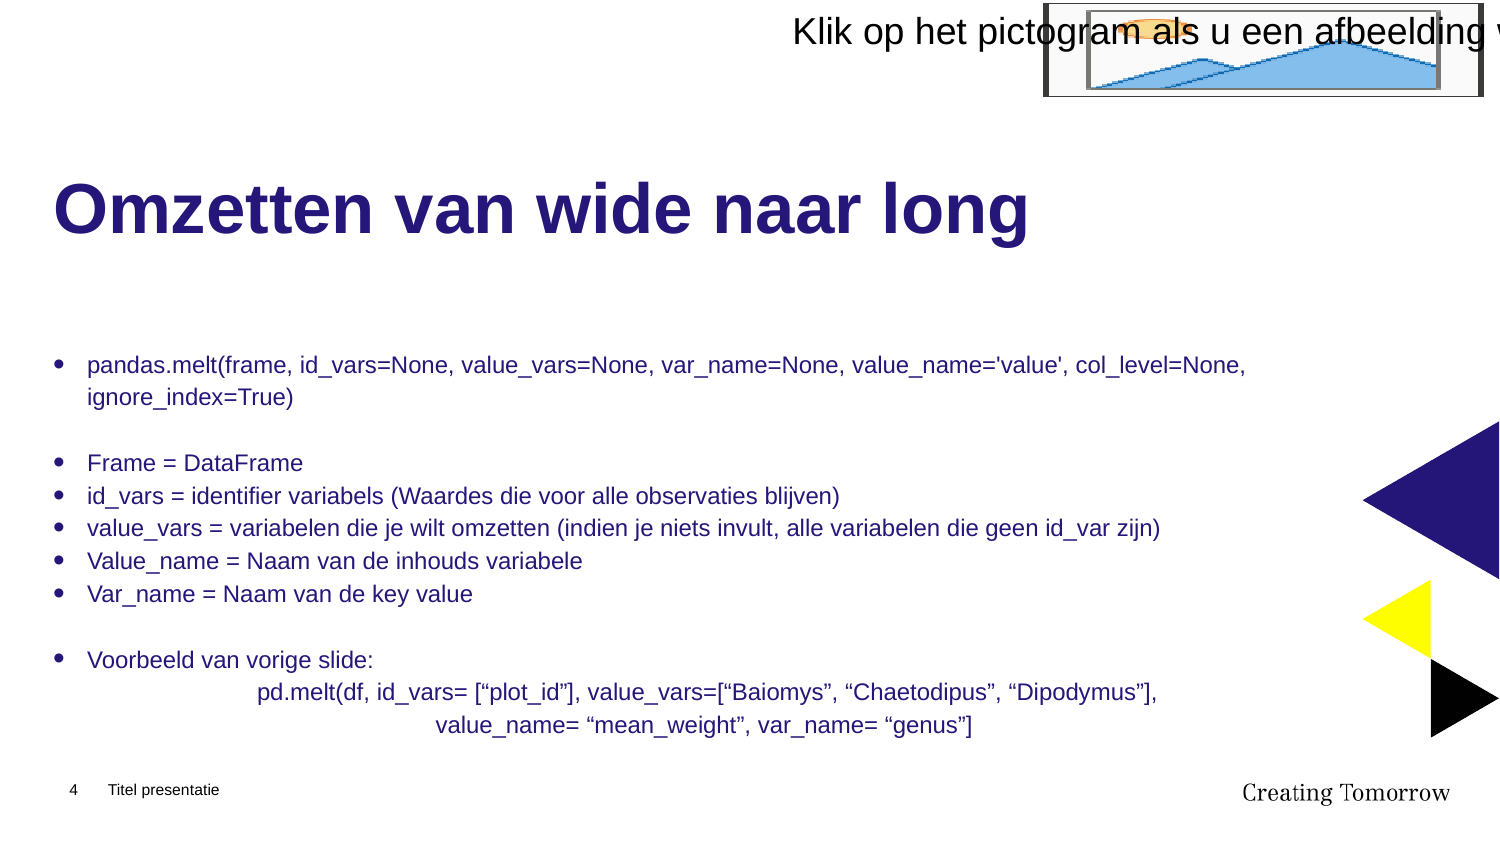

# Omzetten van wide naar long
pandas.melt(frame, id_vars=None, value_vars=None, var_name=None, value_name='value', col_level=None, ignore_index=True)

Frame = DataFrame
id_vars = identifier variabels (Waardes die voor alle observaties blijven)
value_vars = variabelen die je wilt omzetten (indien je niets invult, alle variabelen die geen id_var zijn)
Value_name = Naam van de inhouds variabele
Var_name = Naam van de key value

Voorbeeld van vorige slide:
 pd.melt(df, id_vars= [“plot_id”], value_vars=[“Baiomys”, “Chaetodipus”, “Dipodymus”],
value_name= “mean_weight”, var_name= “genus”]

4
Titel presentatie